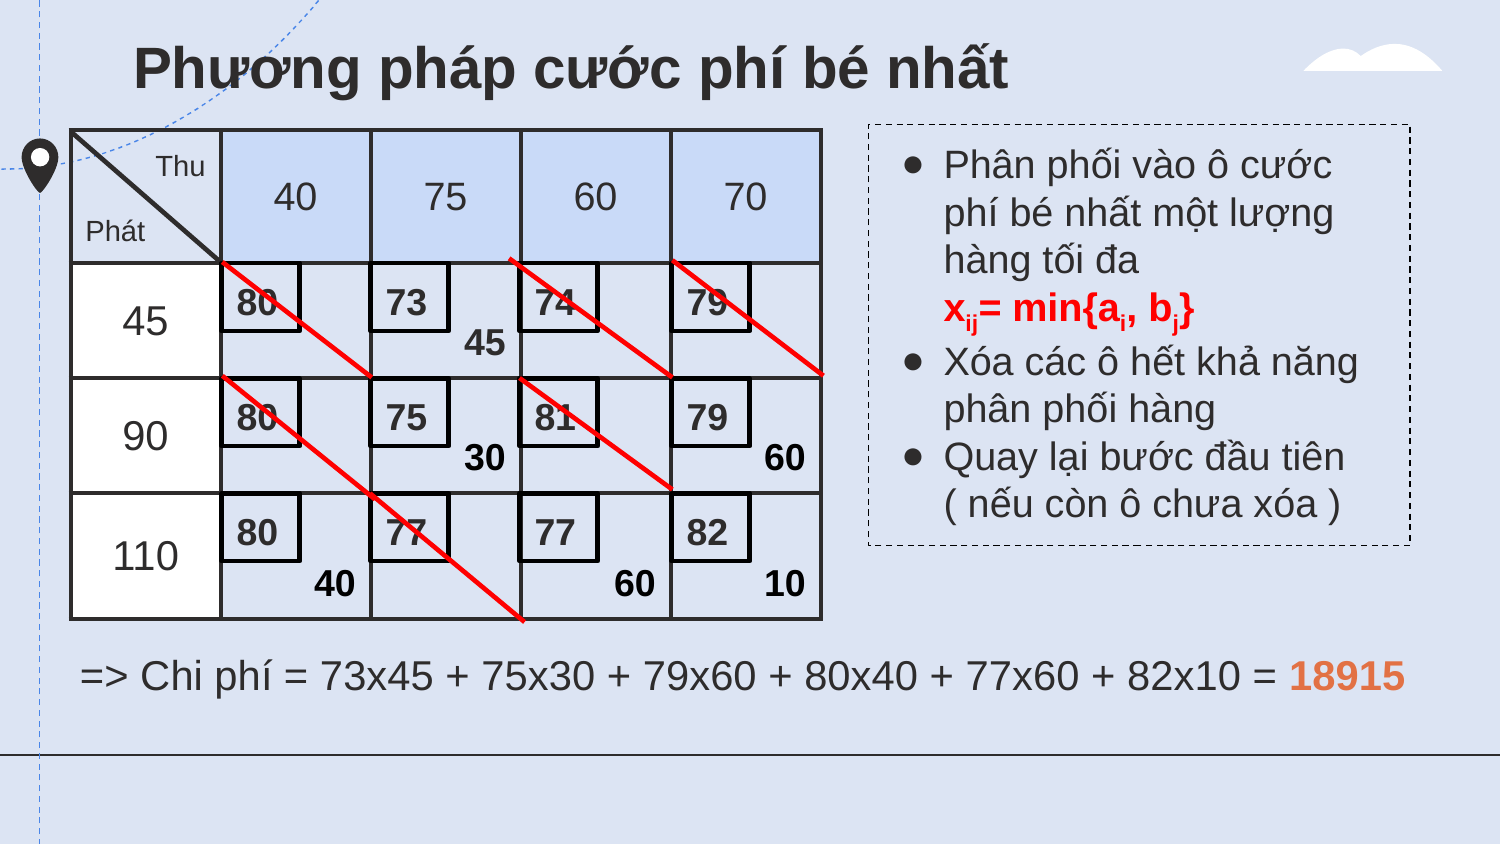

# Phương pháp cước phí bé nhất
Phân phối vào ô cước phí bé nhất một lượng hàng tối đa
xij= min{ai, bj}
Xóa các ô hết khả năng phân phối hàng
Quay lại bước đầu tiên
( nếu còn ô chưa xóa )
| Thu Phát | 40 | 75 | 60 | 70 |
| --- | --- | --- | --- | --- |
| 45 |  | 45 |  |  |
| 90 |  | 30 |  | 60 |
| 110 | 40 |  | 60 | 10 |
80
73
74
79
80
75
81
79
80
77
77
82
=> Chi phí = 73x45 + 75x30 + 79x60 + 80x40 + 77x60 + 82x10 = 18915